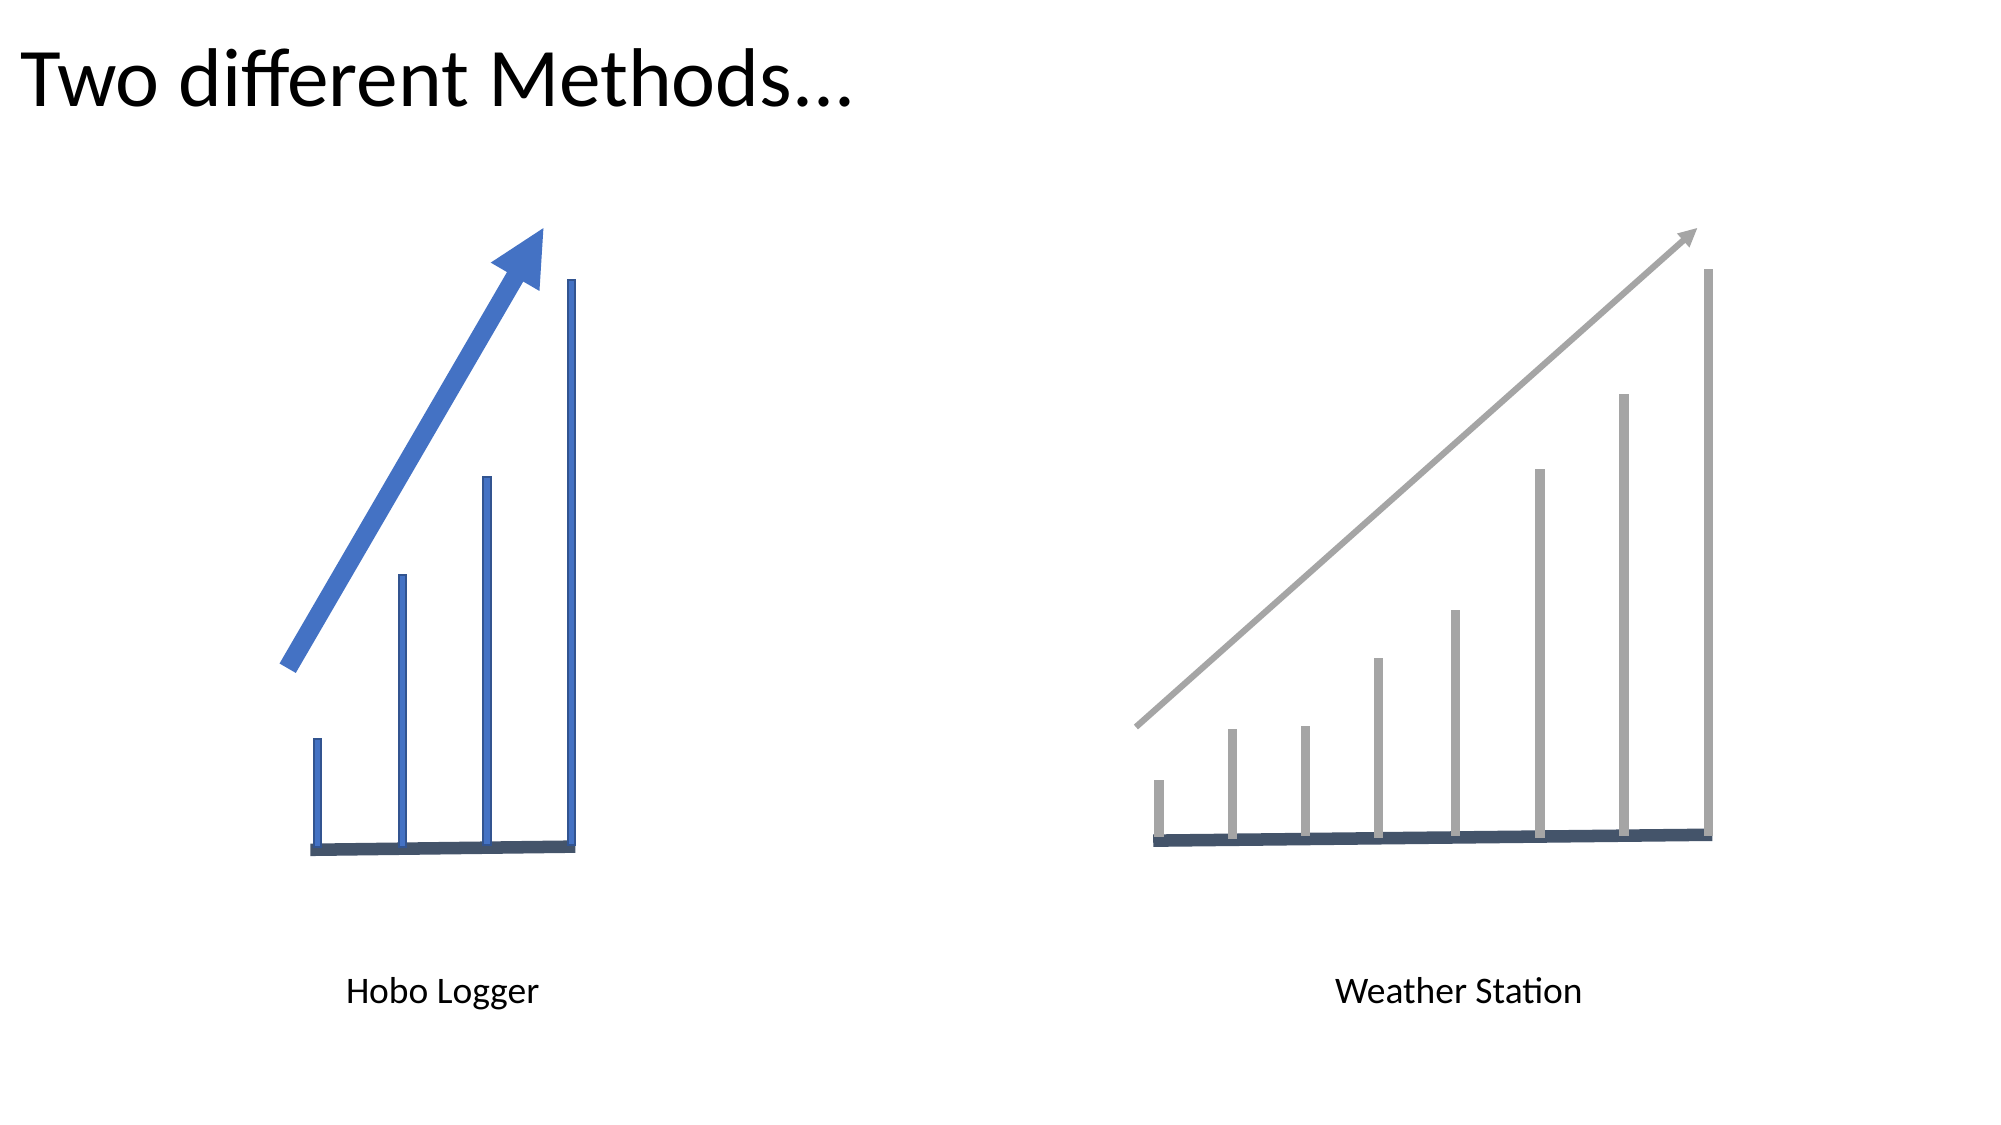

Two different Methods...

Hobo Logger
Weather Station